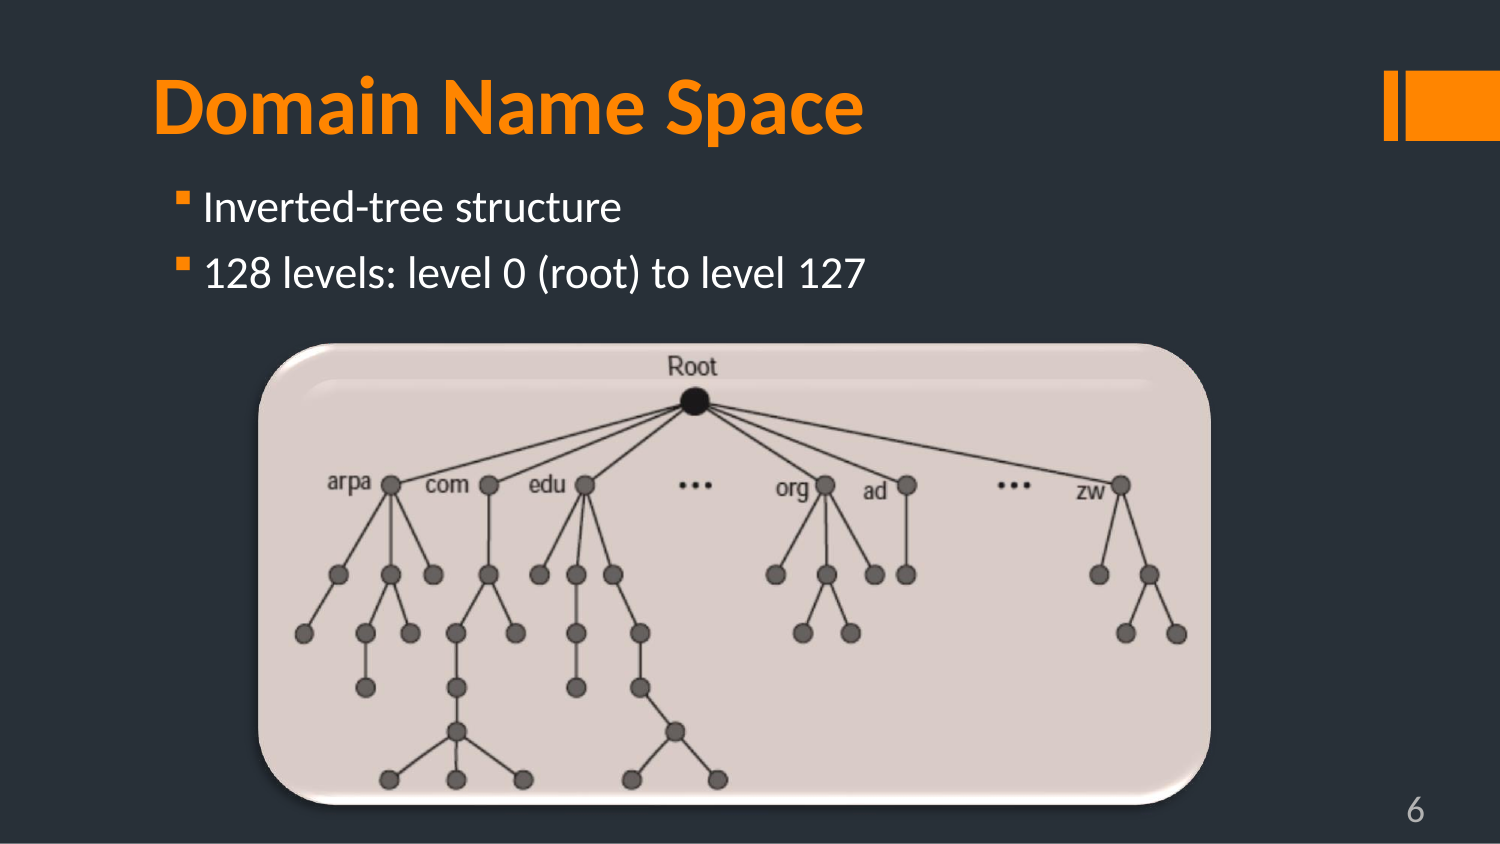

# Domain Name Space
Inverted-tree structure
128 levels: level 0 (root) to level 127

6